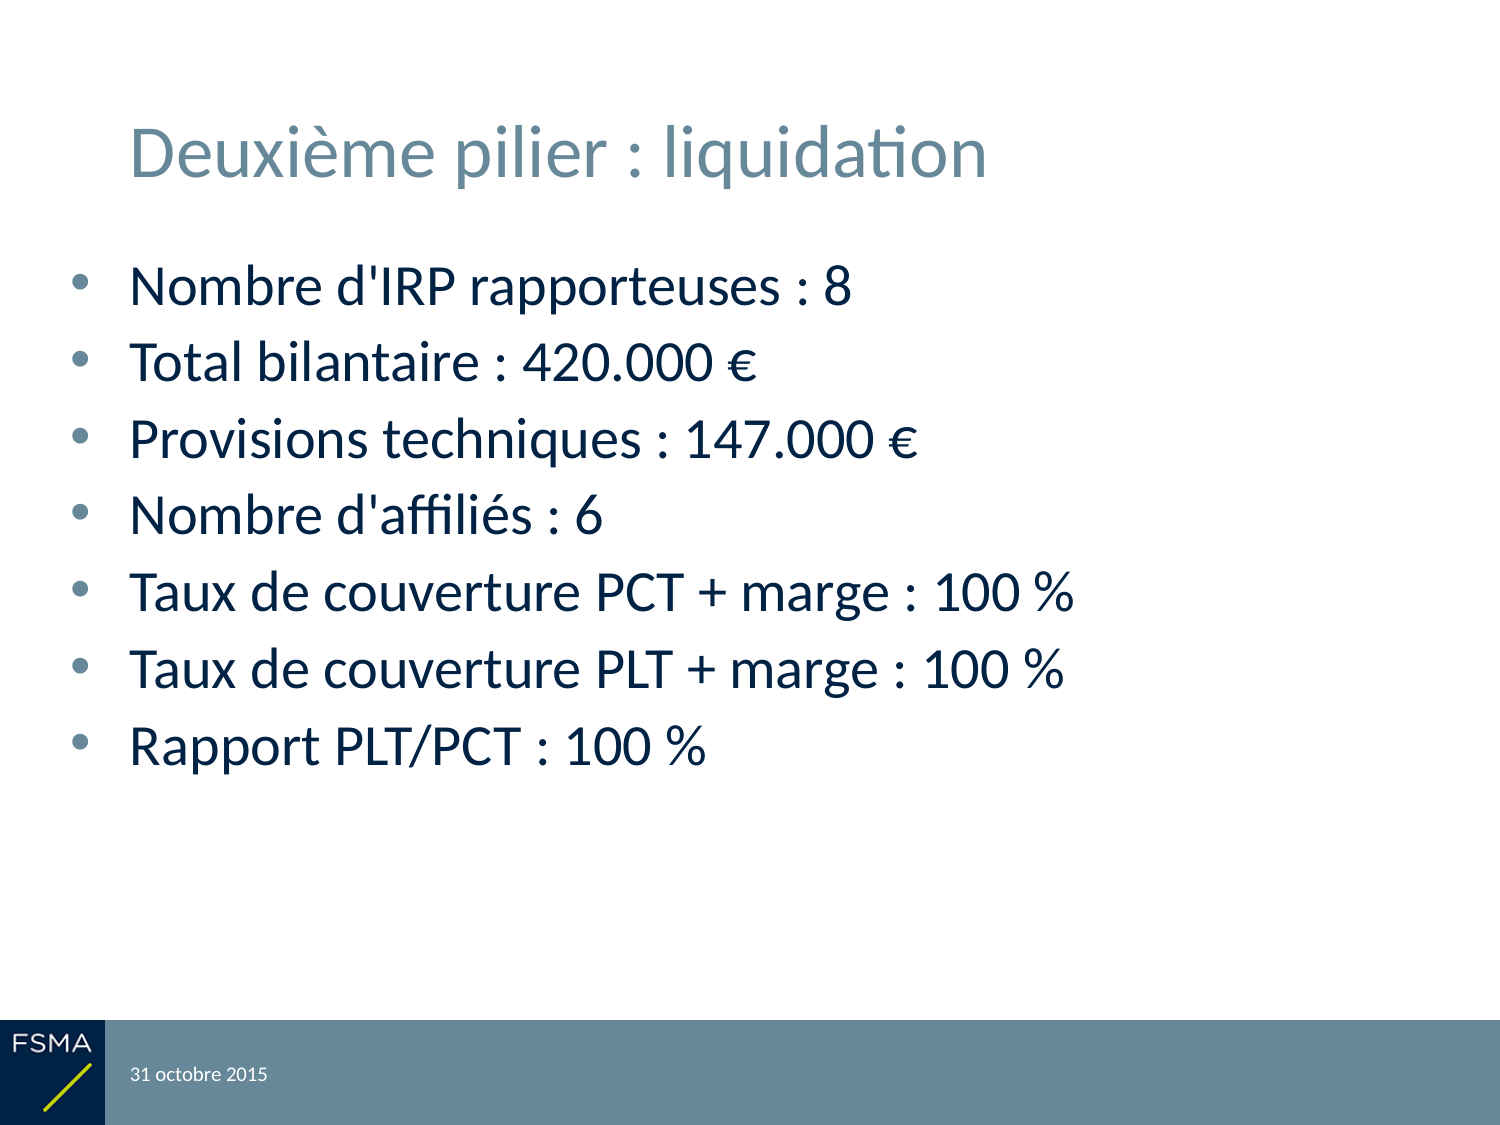

# Deuxième pilier : liquidation
Nombre d'IRP rapporteuses : 8
Total bilantaire : 420.000 €
Provisions techniques : 147.000 €
Nombre d'affiliés : 6
Taux de couverture PCT + marge : 100 %
Taux de couverture PLT + marge : 100 %
Rapport PLT/PCT : 100 %

31 octobre 2015
Reporting relatif à l'exercice 2014
25